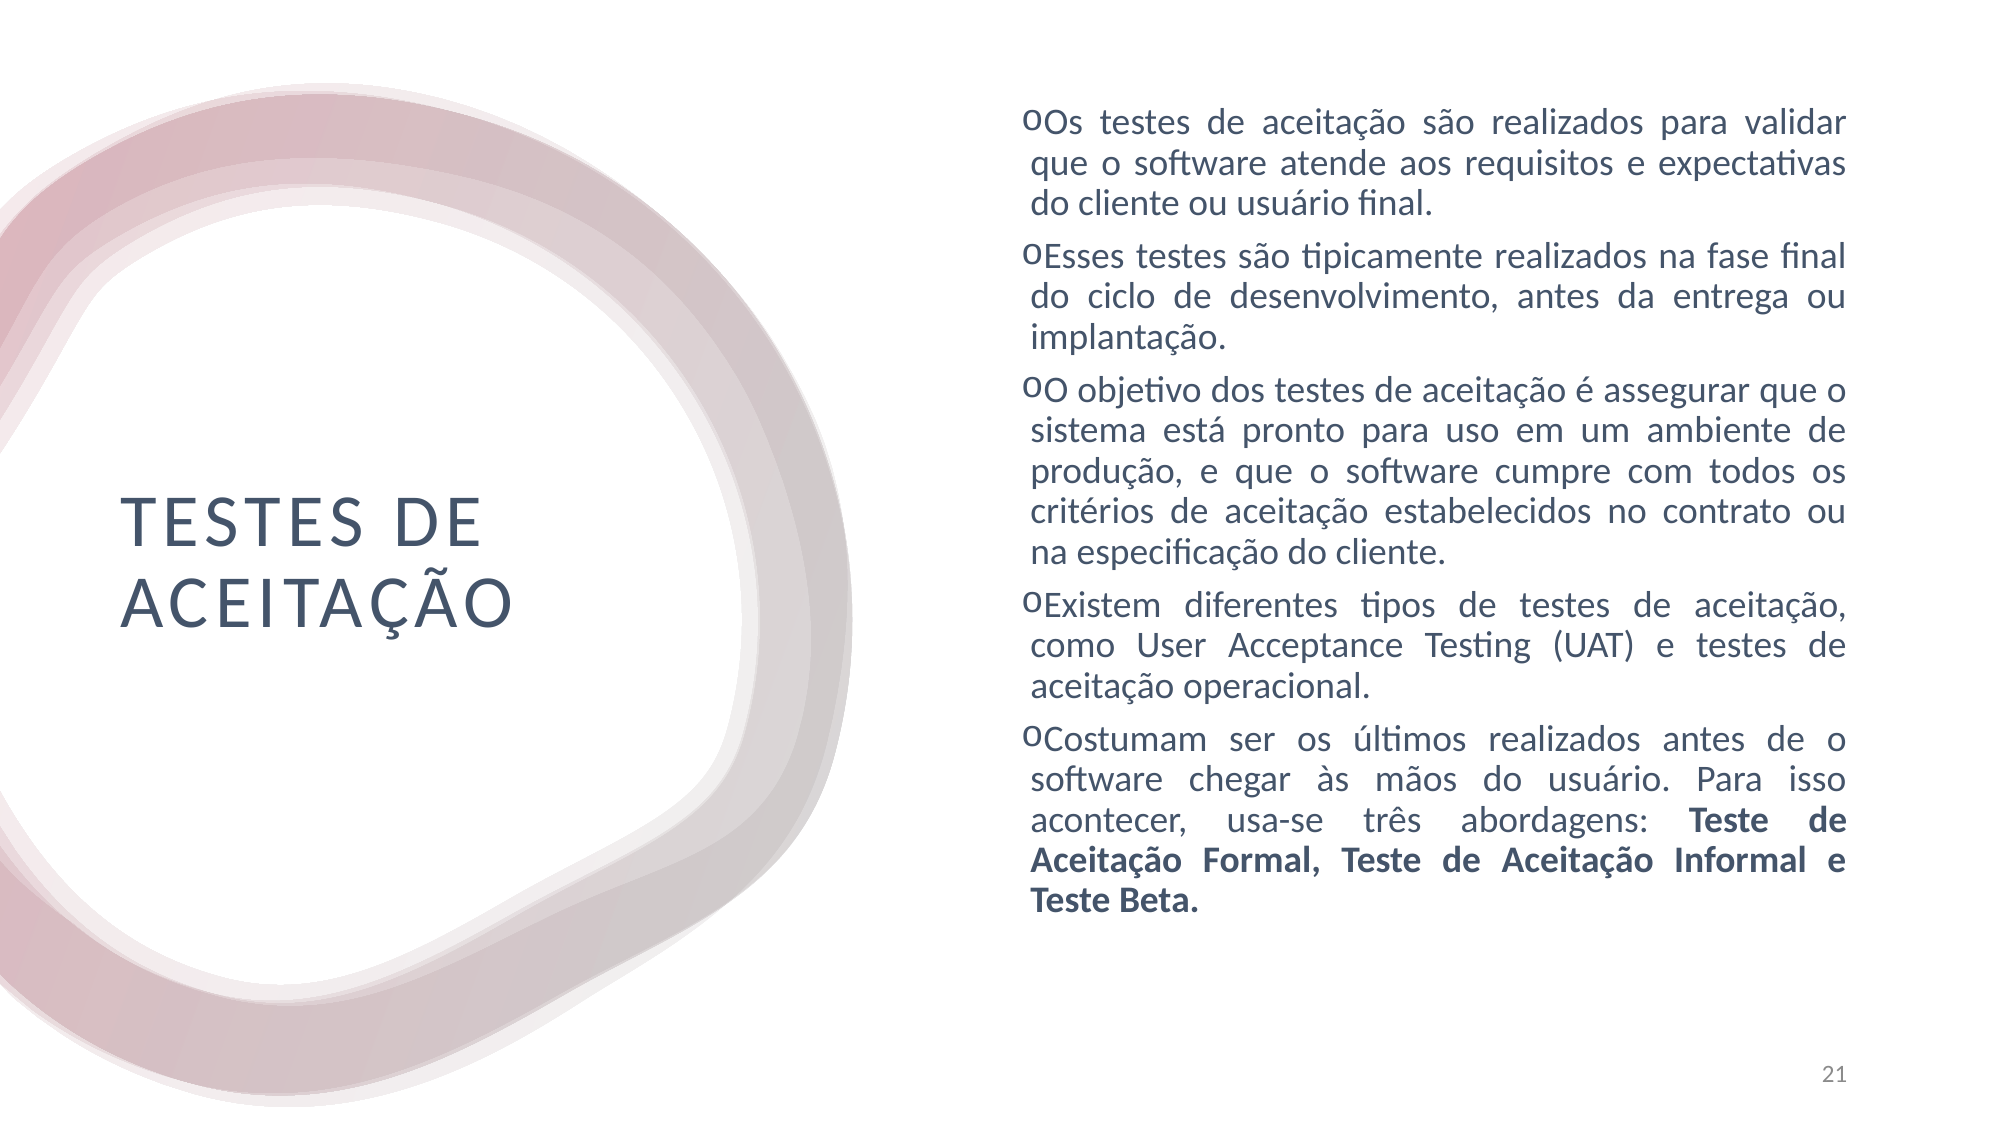

Os testes de aceitação são realizados para validar que o software atende aos requisitos e expectativas do cliente ou usuário final.
Esses testes são tipicamente realizados na fase final do ciclo de desenvolvimento, antes da entrega ou implantação.
O objetivo dos testes de aceitação é assegurar que o sistema está pronto para uso em um ambiente de produção, e que o software cumpre com todos os critérios de aceitação estabelecidos no contrato ou na especificação do cliente.
Existem diferentes tipos de testes de aceitação, como User Acceptance Testing (UAT) e testes de aceitação operacional.
Costumam ser os últimos realizados antes de o software chegar às mãos do usuário. Para isso acontecer, usa-se três abordagens: Teste de Aceitação Formal, Teste de Aceitação Informal e Teste Beta.

# Testes de Aceitação
21